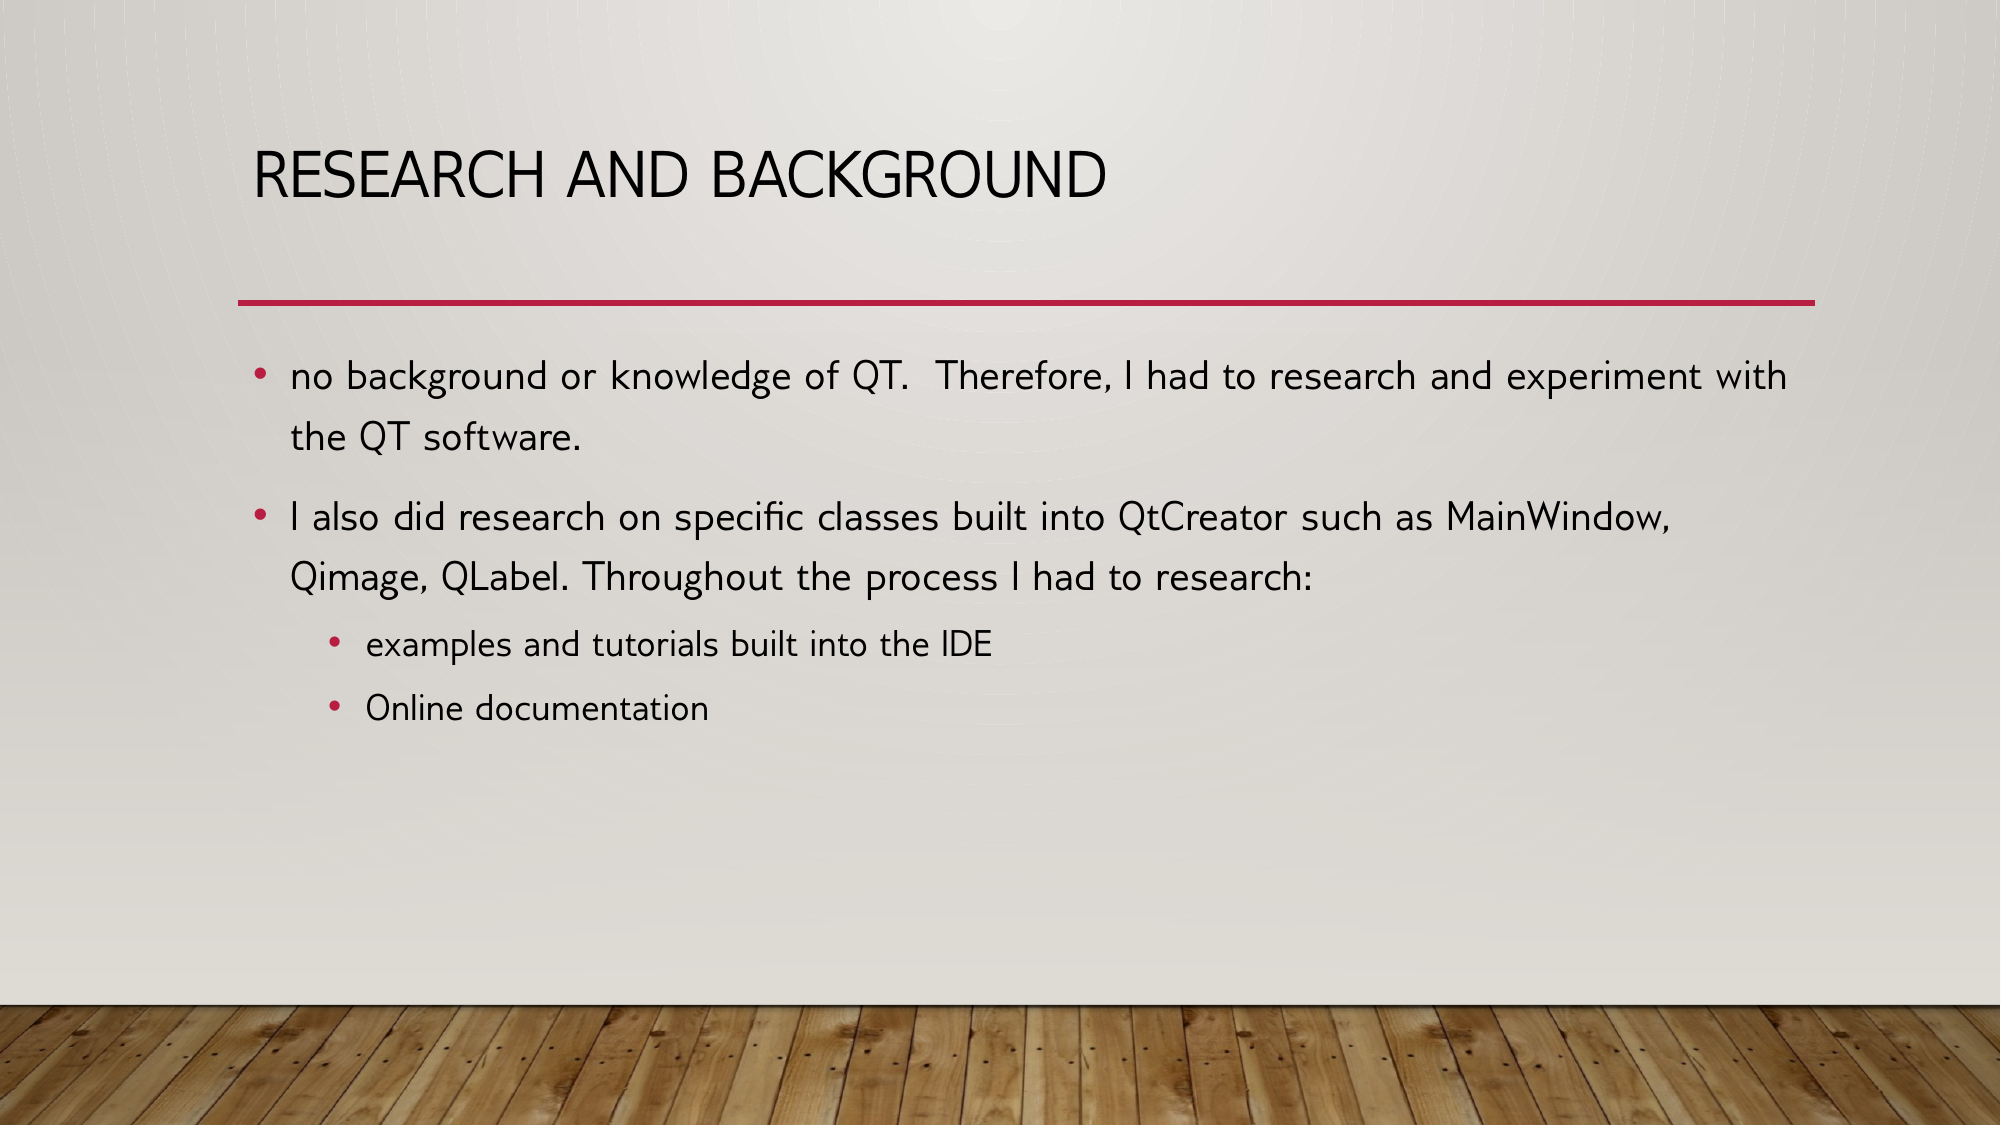

# Research and background
no background or knowledge of QT.  Therefore, I had to research and experiment with the QT software.
I also did research on specific classes built into QtCreator such as MainWindow, Qimage, QLabel. Throughout the process I had to research:
examples and tutorials built into the IDE
Online documentation